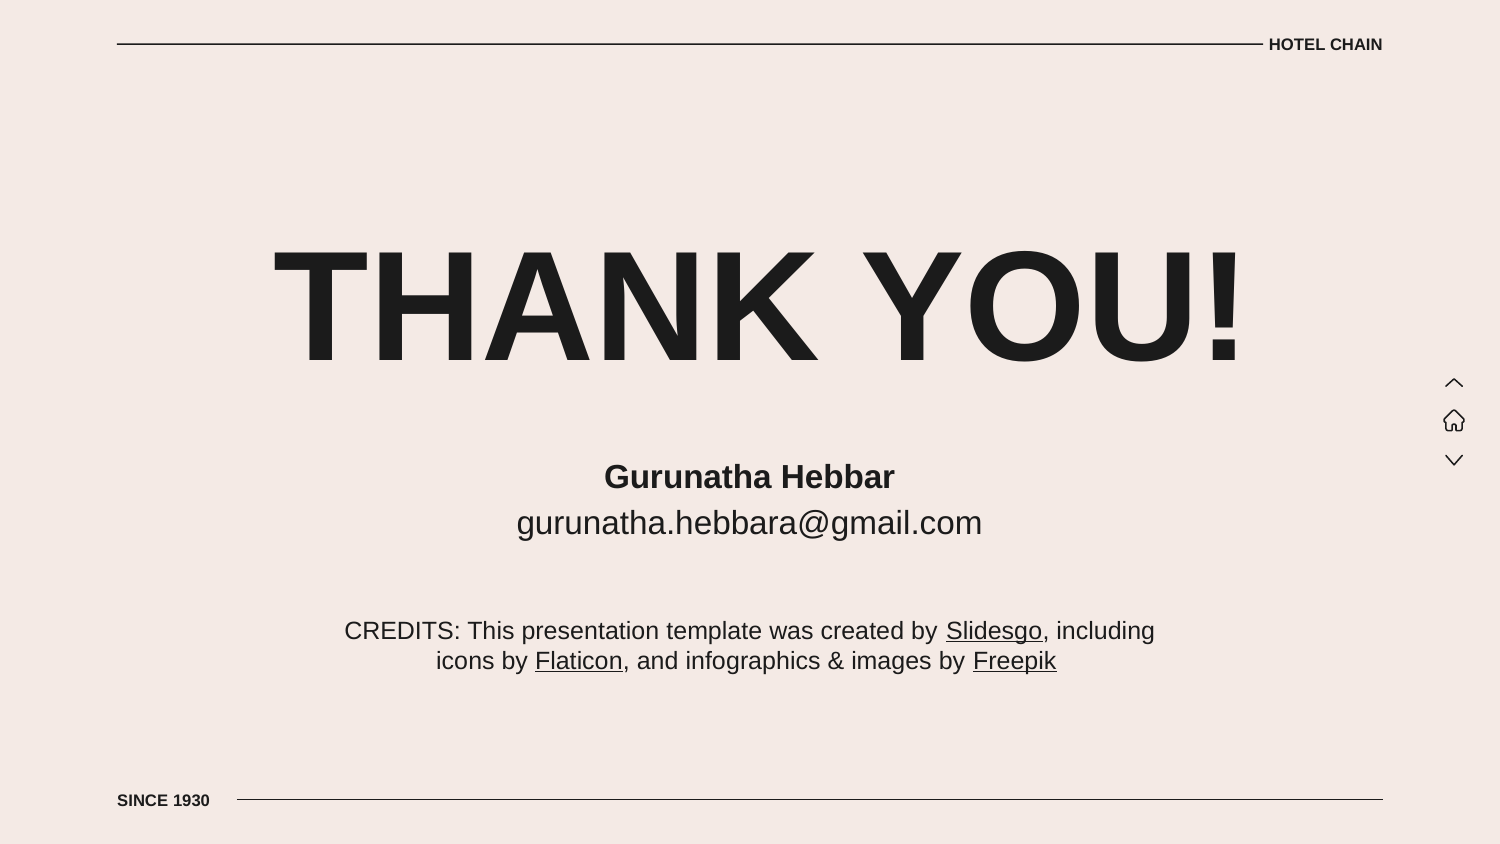

HOTEL CHAIN
# THANK YOU!

Gurunatha Hebbar
gurunatha.hebbara@gmail.com
SINCE 1930